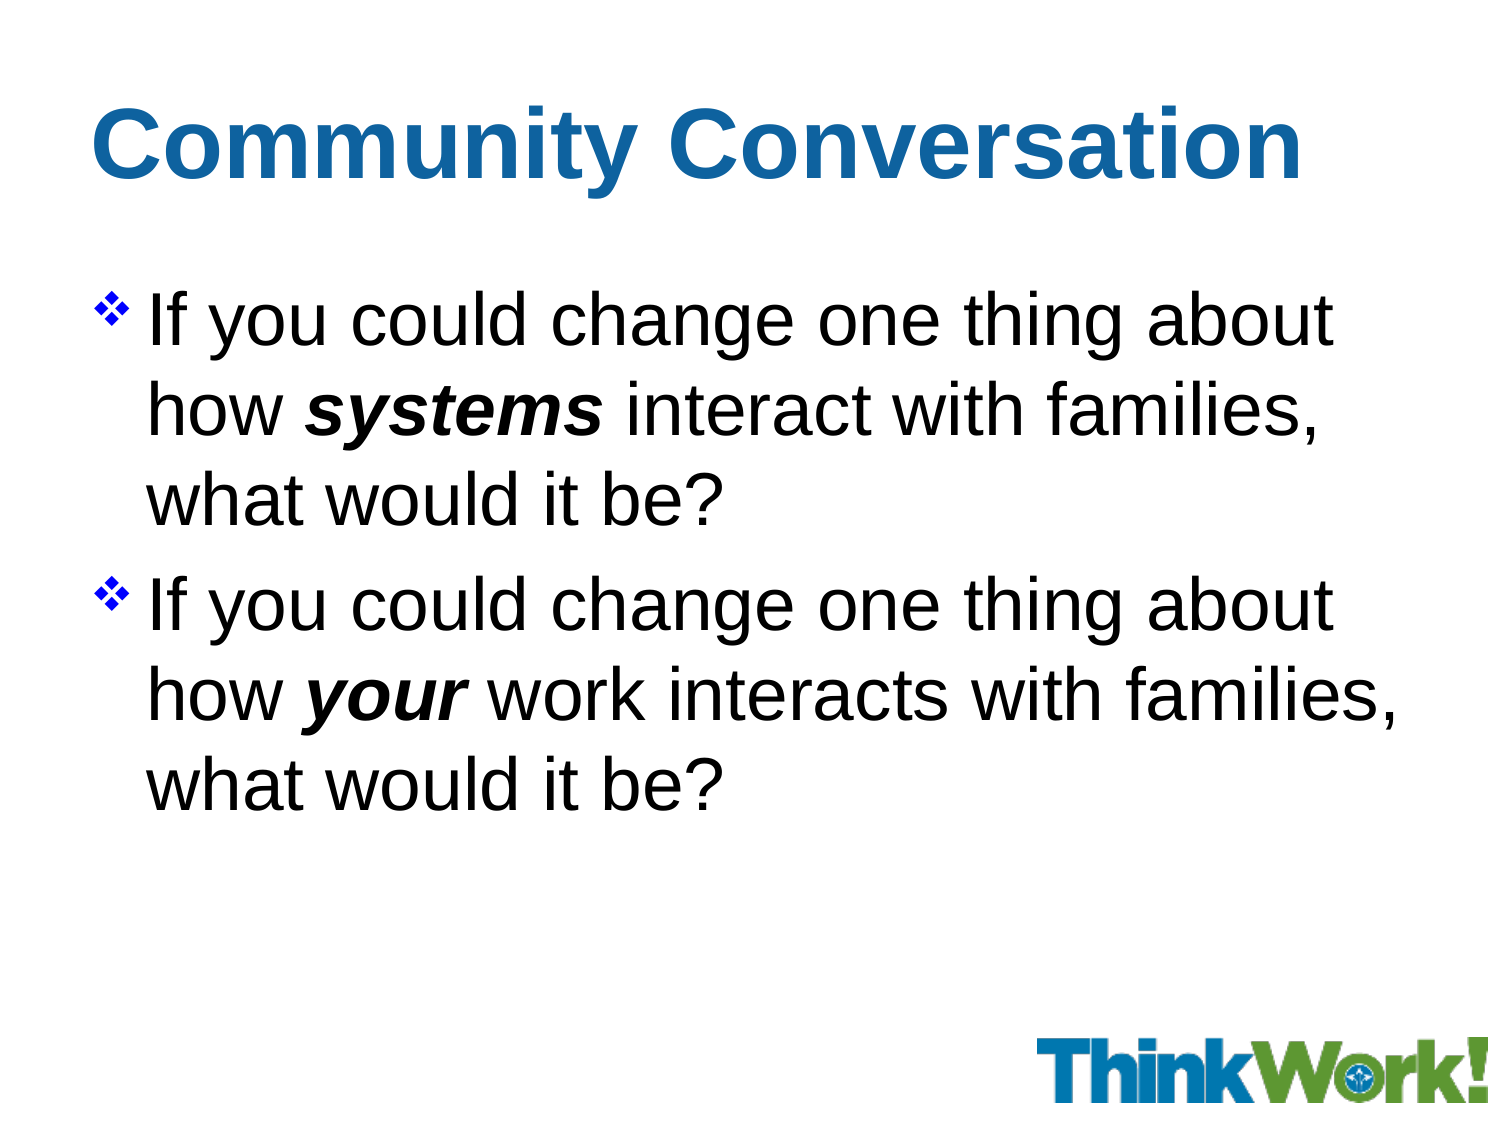

# Community Conversation
If you could change one thing about how systems interact with families, what would it be?
If you could change one thing about how your work interacts with families, what would it be?